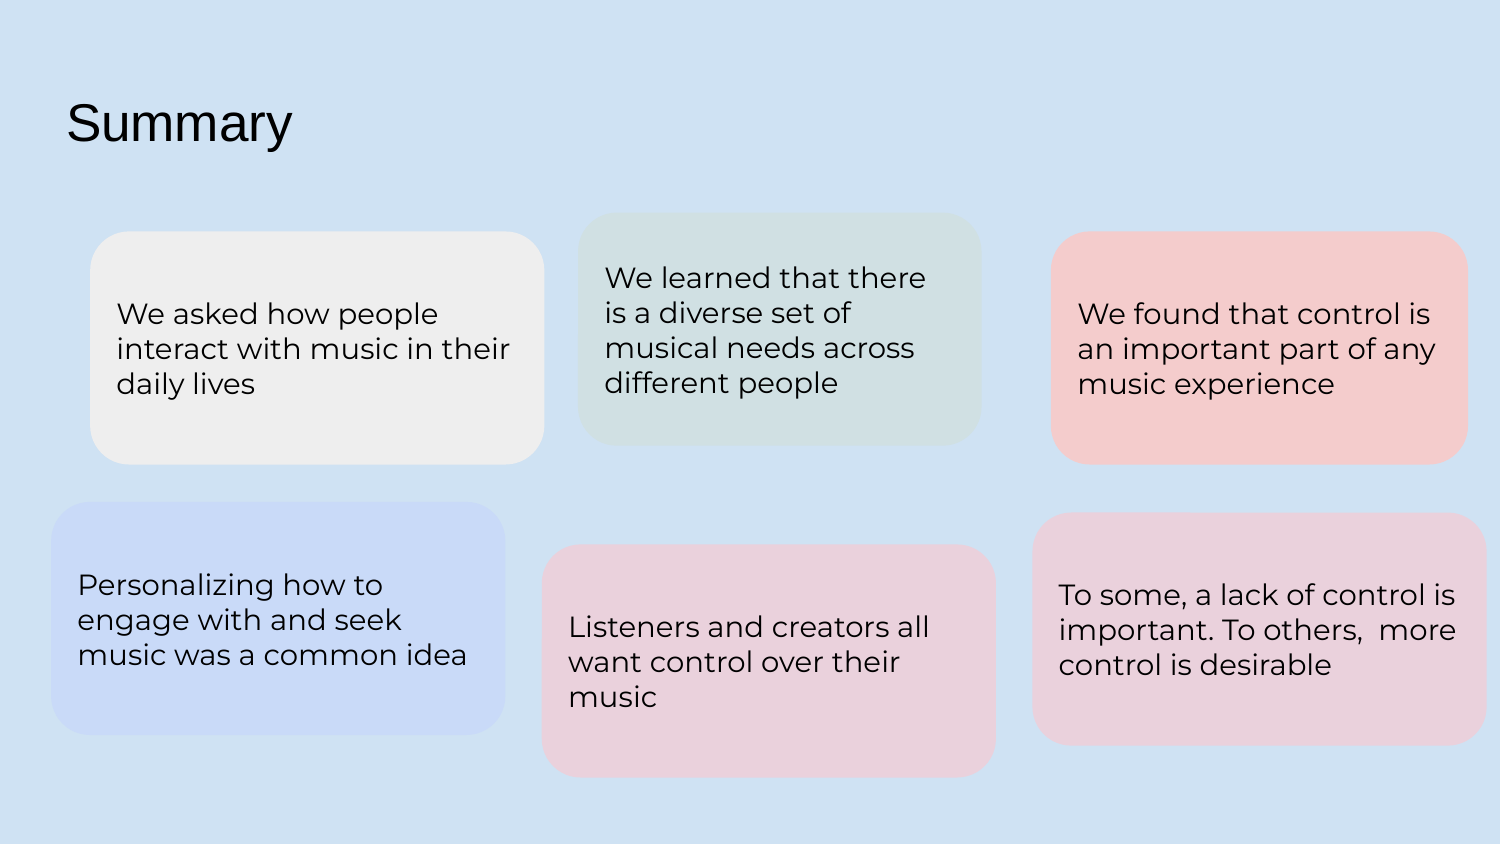

# Summary
We learned that there is a diverse set of musical needs across different people
We asked how people interact with music in their daily lives
We found that control is an important part of any music experience
Personalizing how to engage with and seek music was a common idea
To some, a lack of control is important. To others,  more control is desirable
Listeners and creators all want control over their music